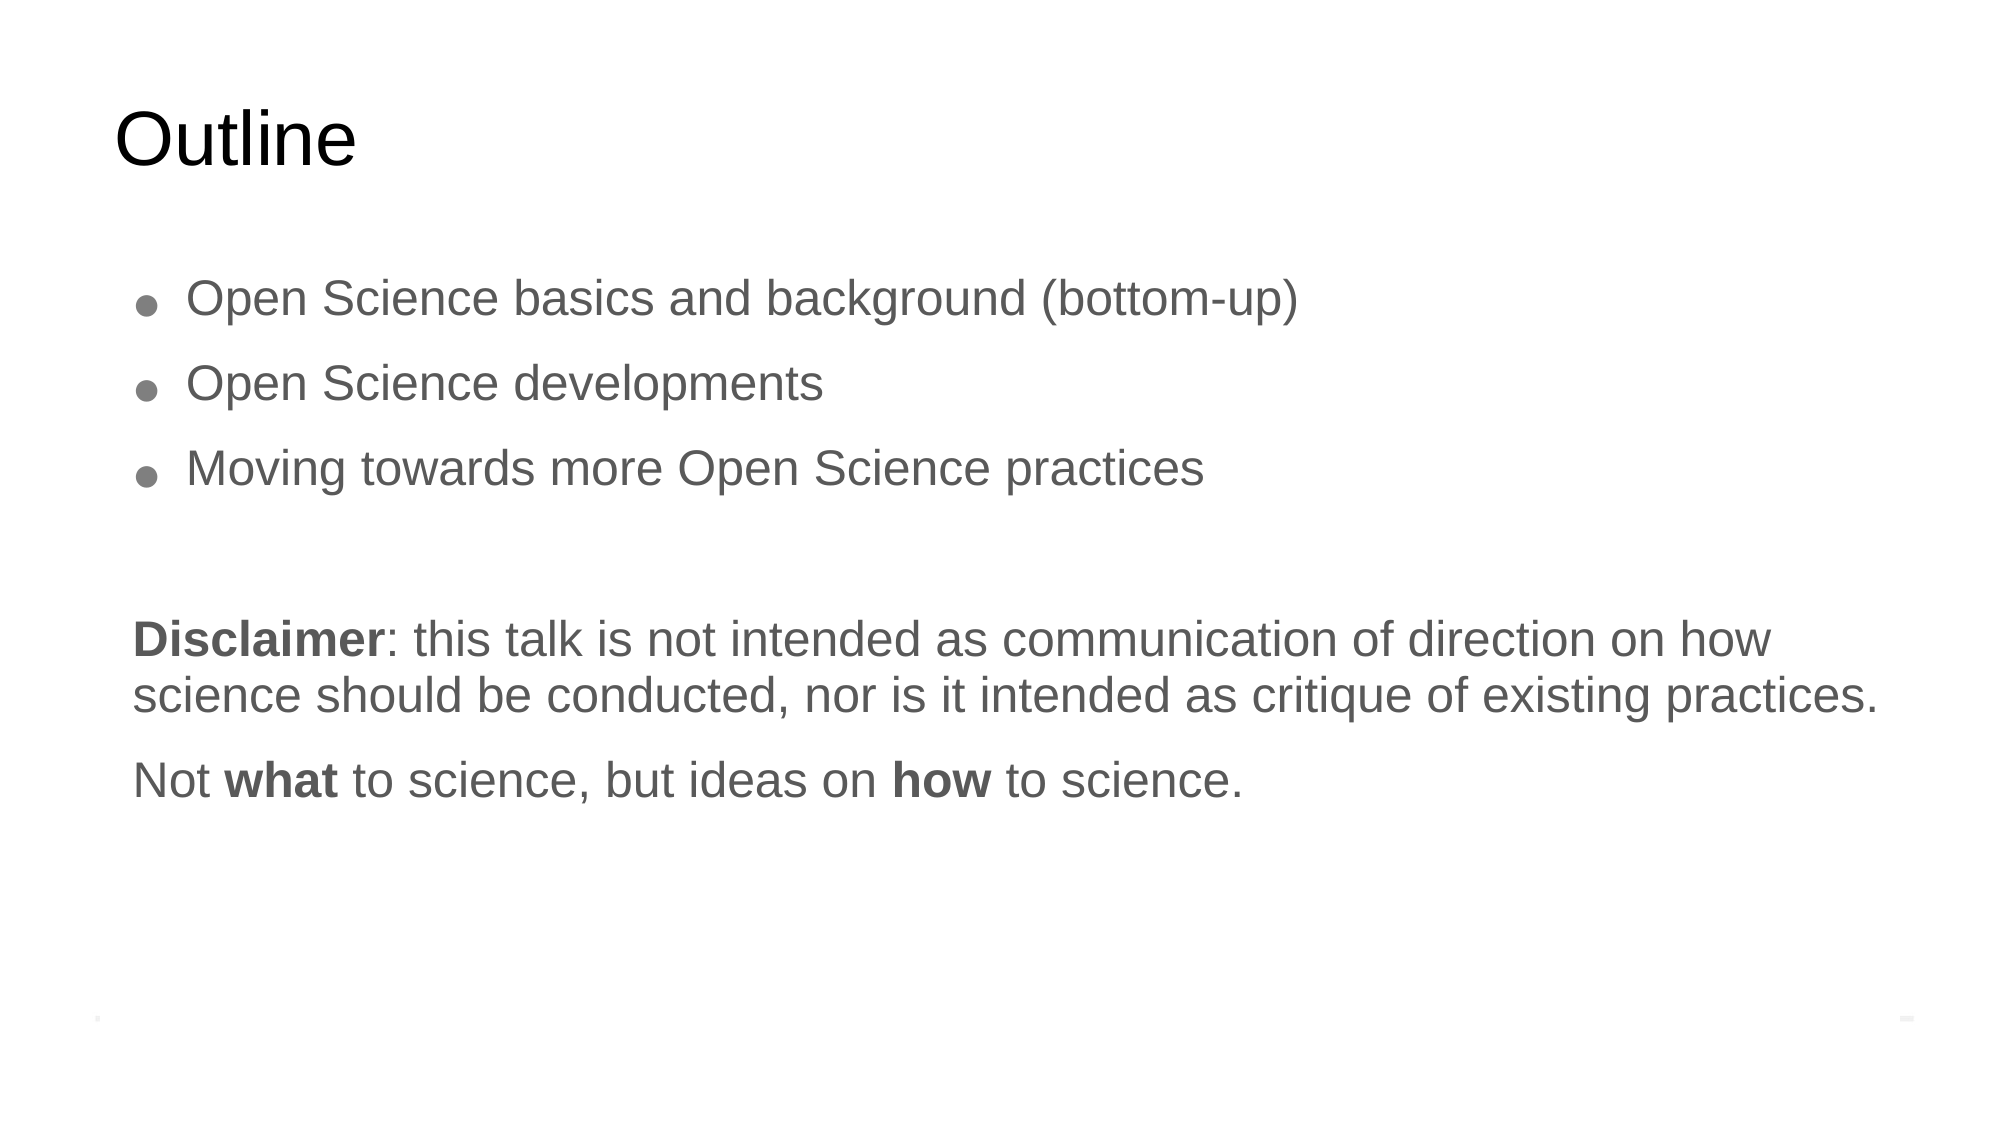

# Outline
Open Science basics and background (bottom-up)
Open Science developments
Moving towards more Open Science practices

Disclaimer: this talk is not intended as communication of direction on how science should be conducted, nor is it intended as critique of existing practices.
Not what to science, but ideas on how to science.